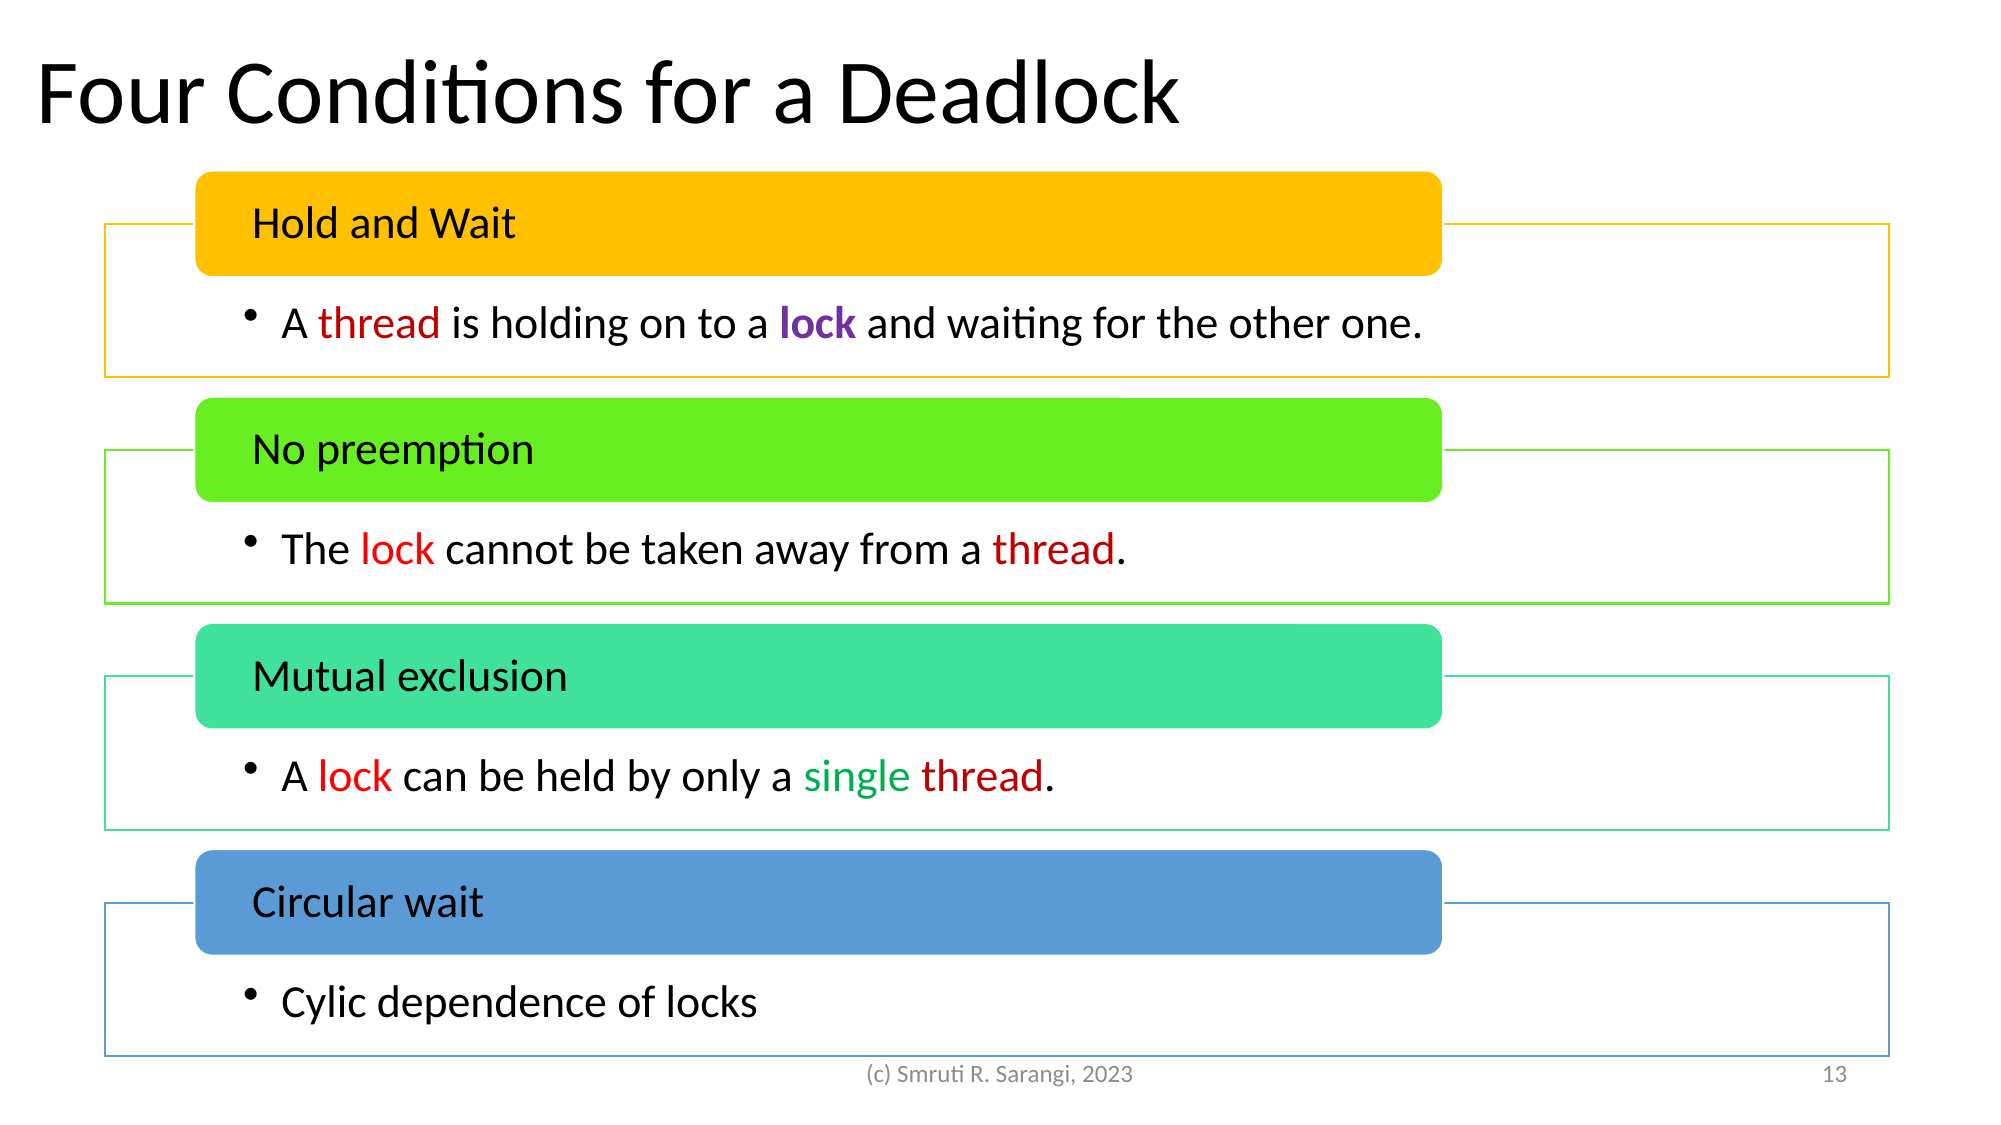

# Four Conditions for a Deadlock
A thread is holding on to a lock and waiting for the other one.
Hold and Wait
The lock cannot be taken away from a thread.
No preemption
A lock can be held by only a single thread.
Mutual exclusion
Cylic dependence of locks
Circular wait
(c) Smruti R. Sarangi, 2023
13